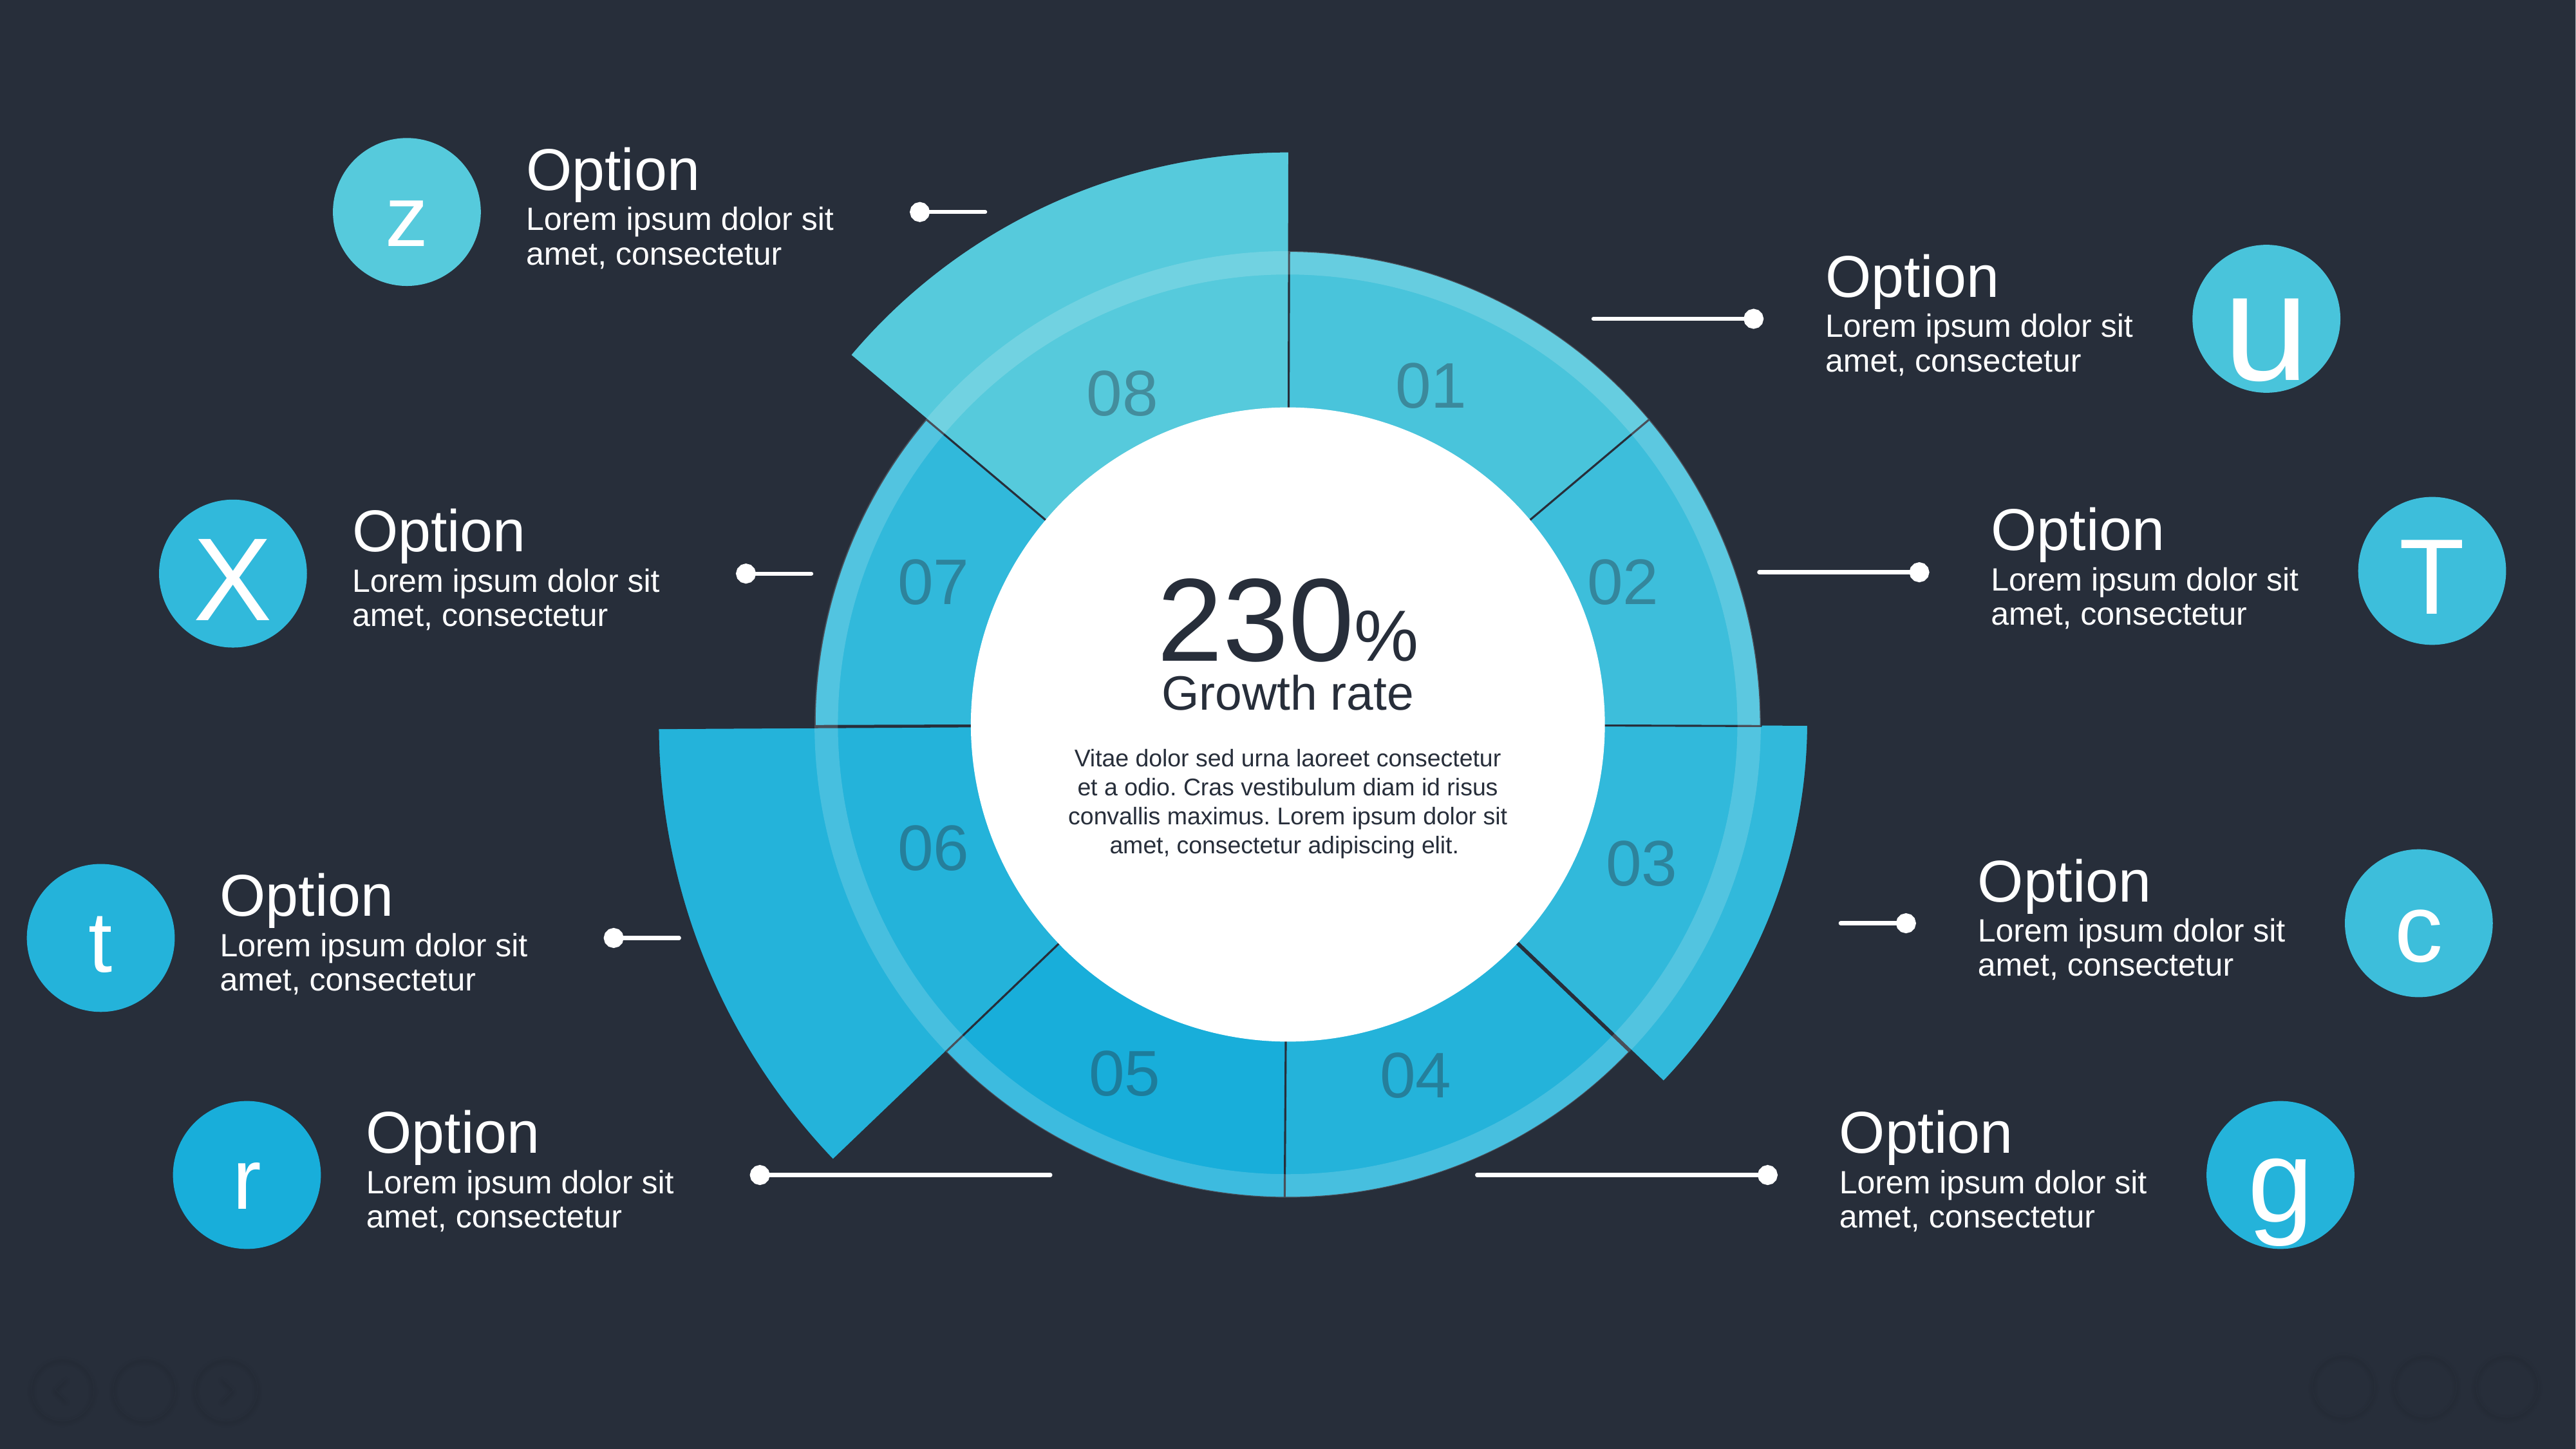

06
Option
Lorem ipsum dolor sit amet, consectetur
z

08

03
Option
Lorem ipsum dolor sit amet, consectetur
u

01

05

02

07

04

Option
Lorem ipsum dolor sit amet, consectetur
Option
Lorem ipsum dolor sit amet, consectetur
T
X
230%
Growth rate
Vitae dolor sed urna laoreet consectetur et a odio. Cras vestibulum diam id risus convallis maximus. Lorem ipsum dolor sit amet, consectetur adipiscing elit.
Option
Lorem ipsum dolor sit amet, consectetur
c
Option
Lorem ipsum dolor sit amet, consectetur
t
Option
Lorem ipsum dolor sit amet, consectetur
Option
Lorem ipsum dolor sit amet, consectetur
g
r